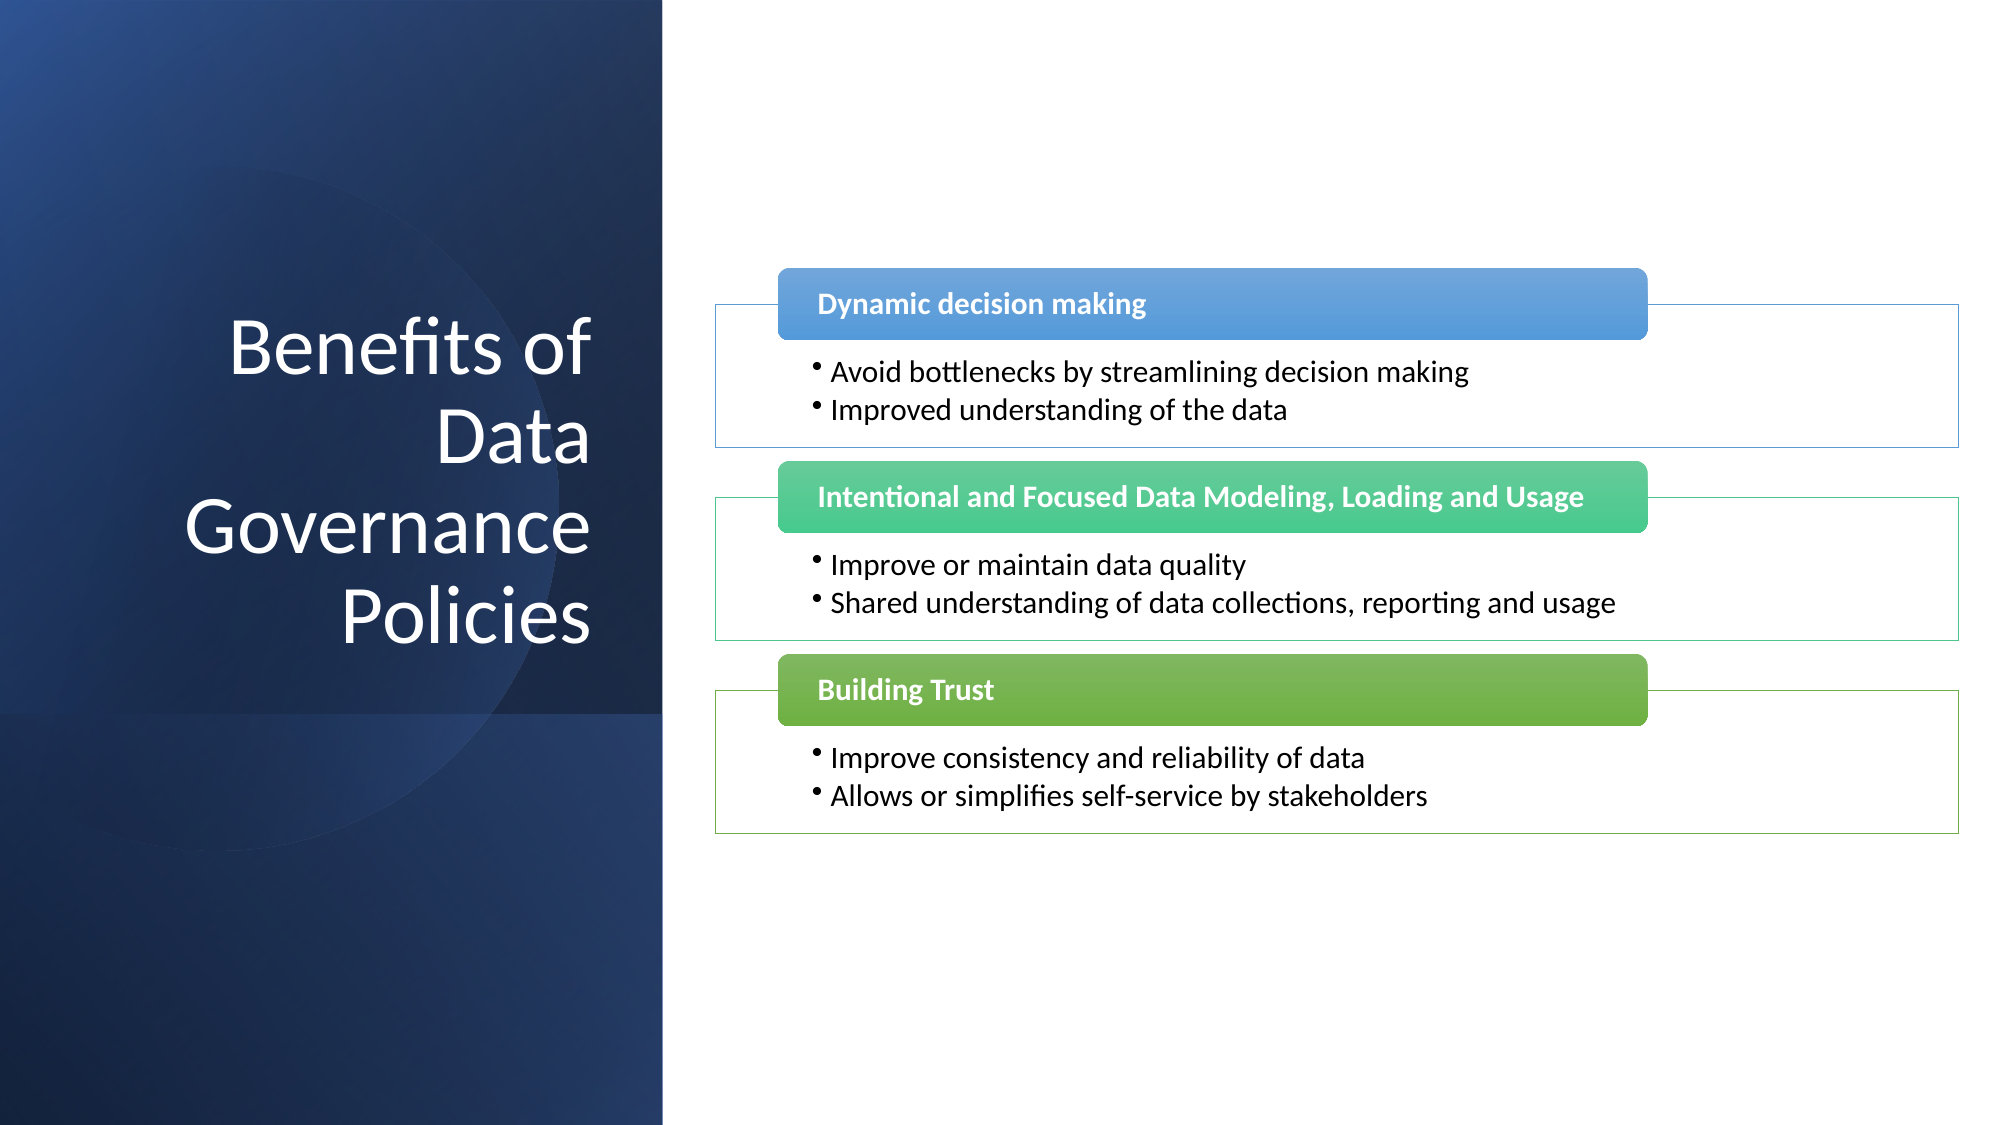

Avoid bottlenecks by streamlining decision making
Improved understanding of the data
Dynamic decision making
Improve or maintain data quality
Shared understanding of data collections, reporting and usage
Intentional and Focused Data Modeling, Loading and Usage
Improve consistency and reliability of data
Allows or simplifies self-service by stakeholders
Building Trust

# Benefits of Data Governance Policies